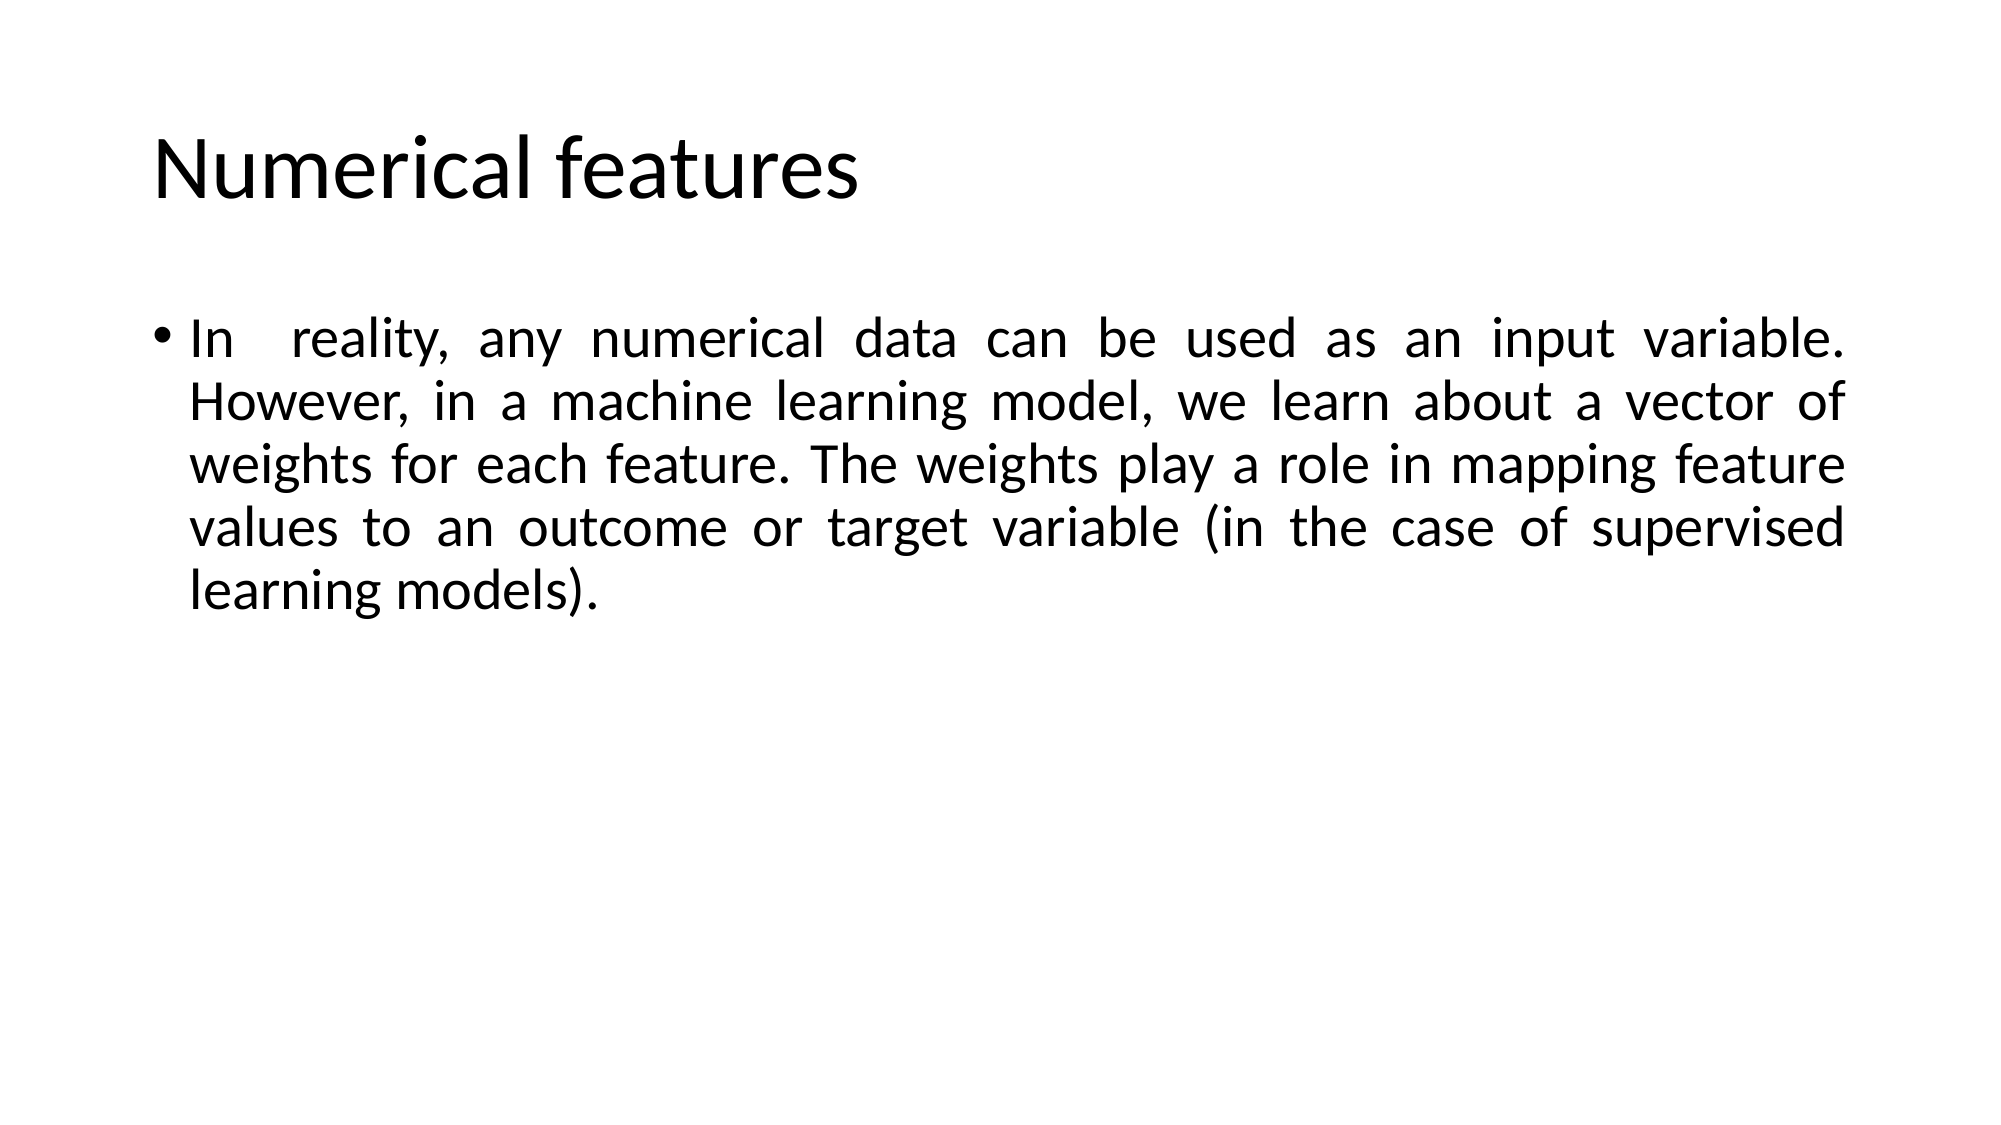

# Numerical features
In  reality, any numerical data can be used as an input variable. However, in a machine learning model, we learn about a vector of weights for each feature. The weights play a role in mapping feature values to an outcome or target variable (in the case of supervised learning models).